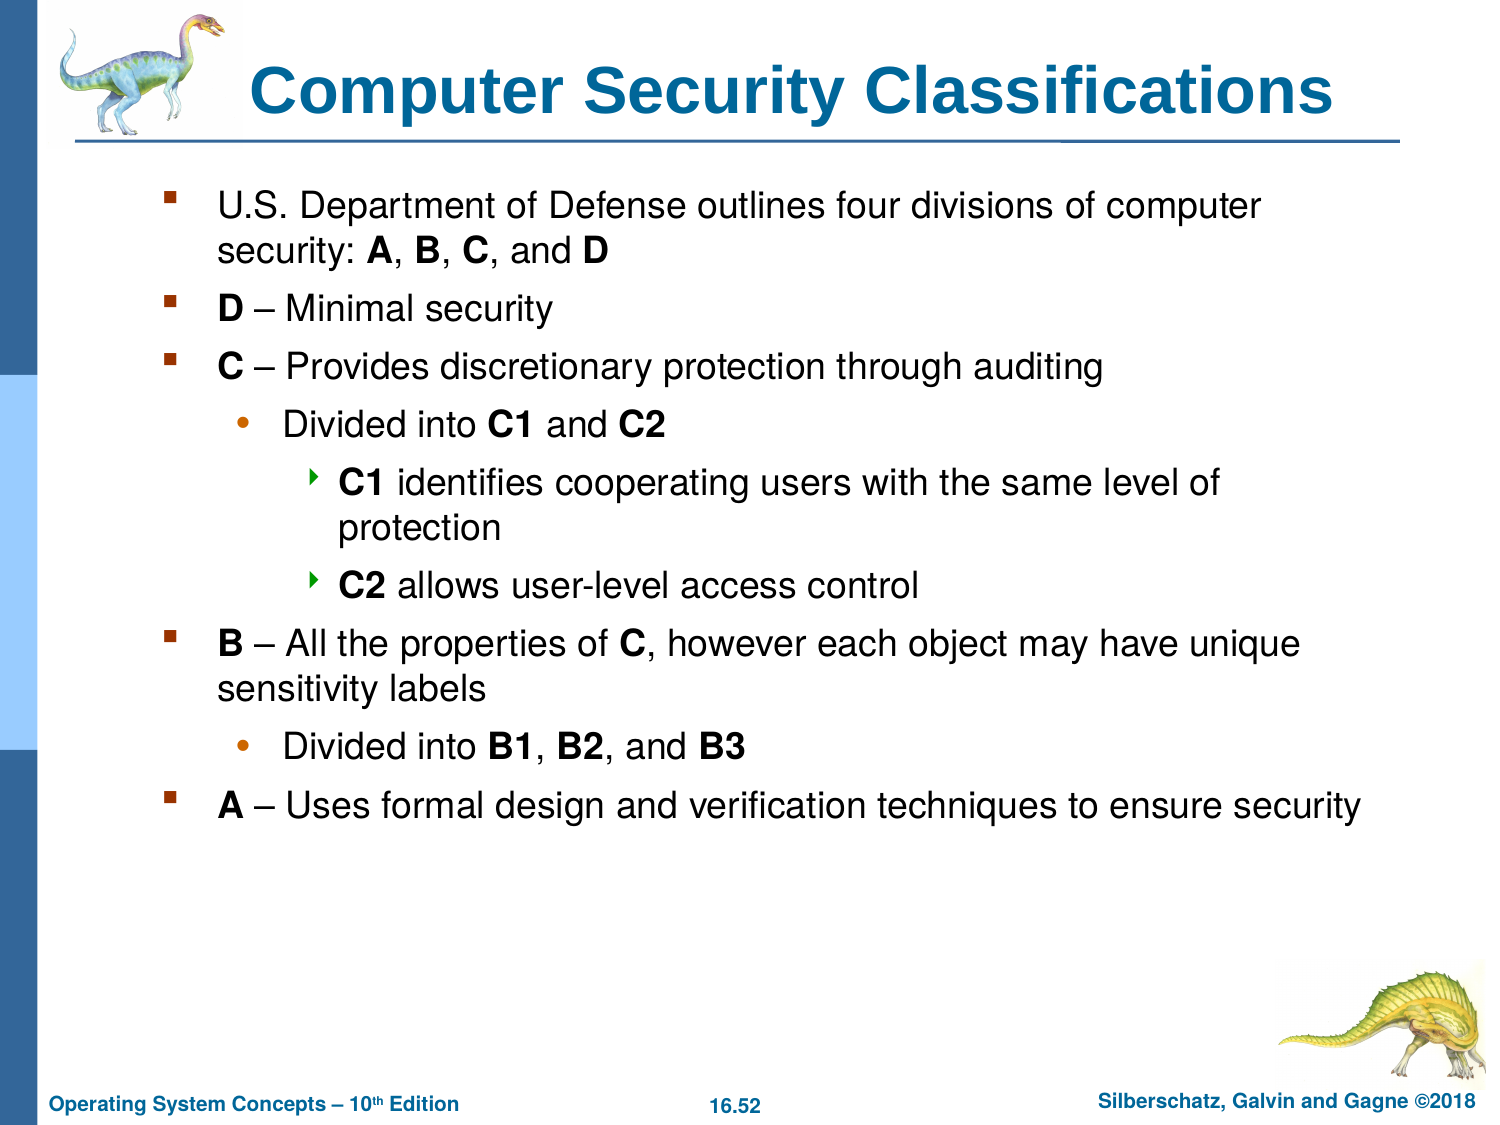

# Computer Security Classifications
U.S. Department of Defense outlines four divisions of computer security: A, B, C, and D
D – Minimal security
C – Provides discretionary protection through auditing
Divided into C1 and C2
C1 identifies cooperating users with the same level of protection
C2 allows user-level access control
B – All the properties of C, however each object may have unique sensitivity labels
Divided into B1, B2, and B3
A – Uses formal design and verification techniques to ensure security